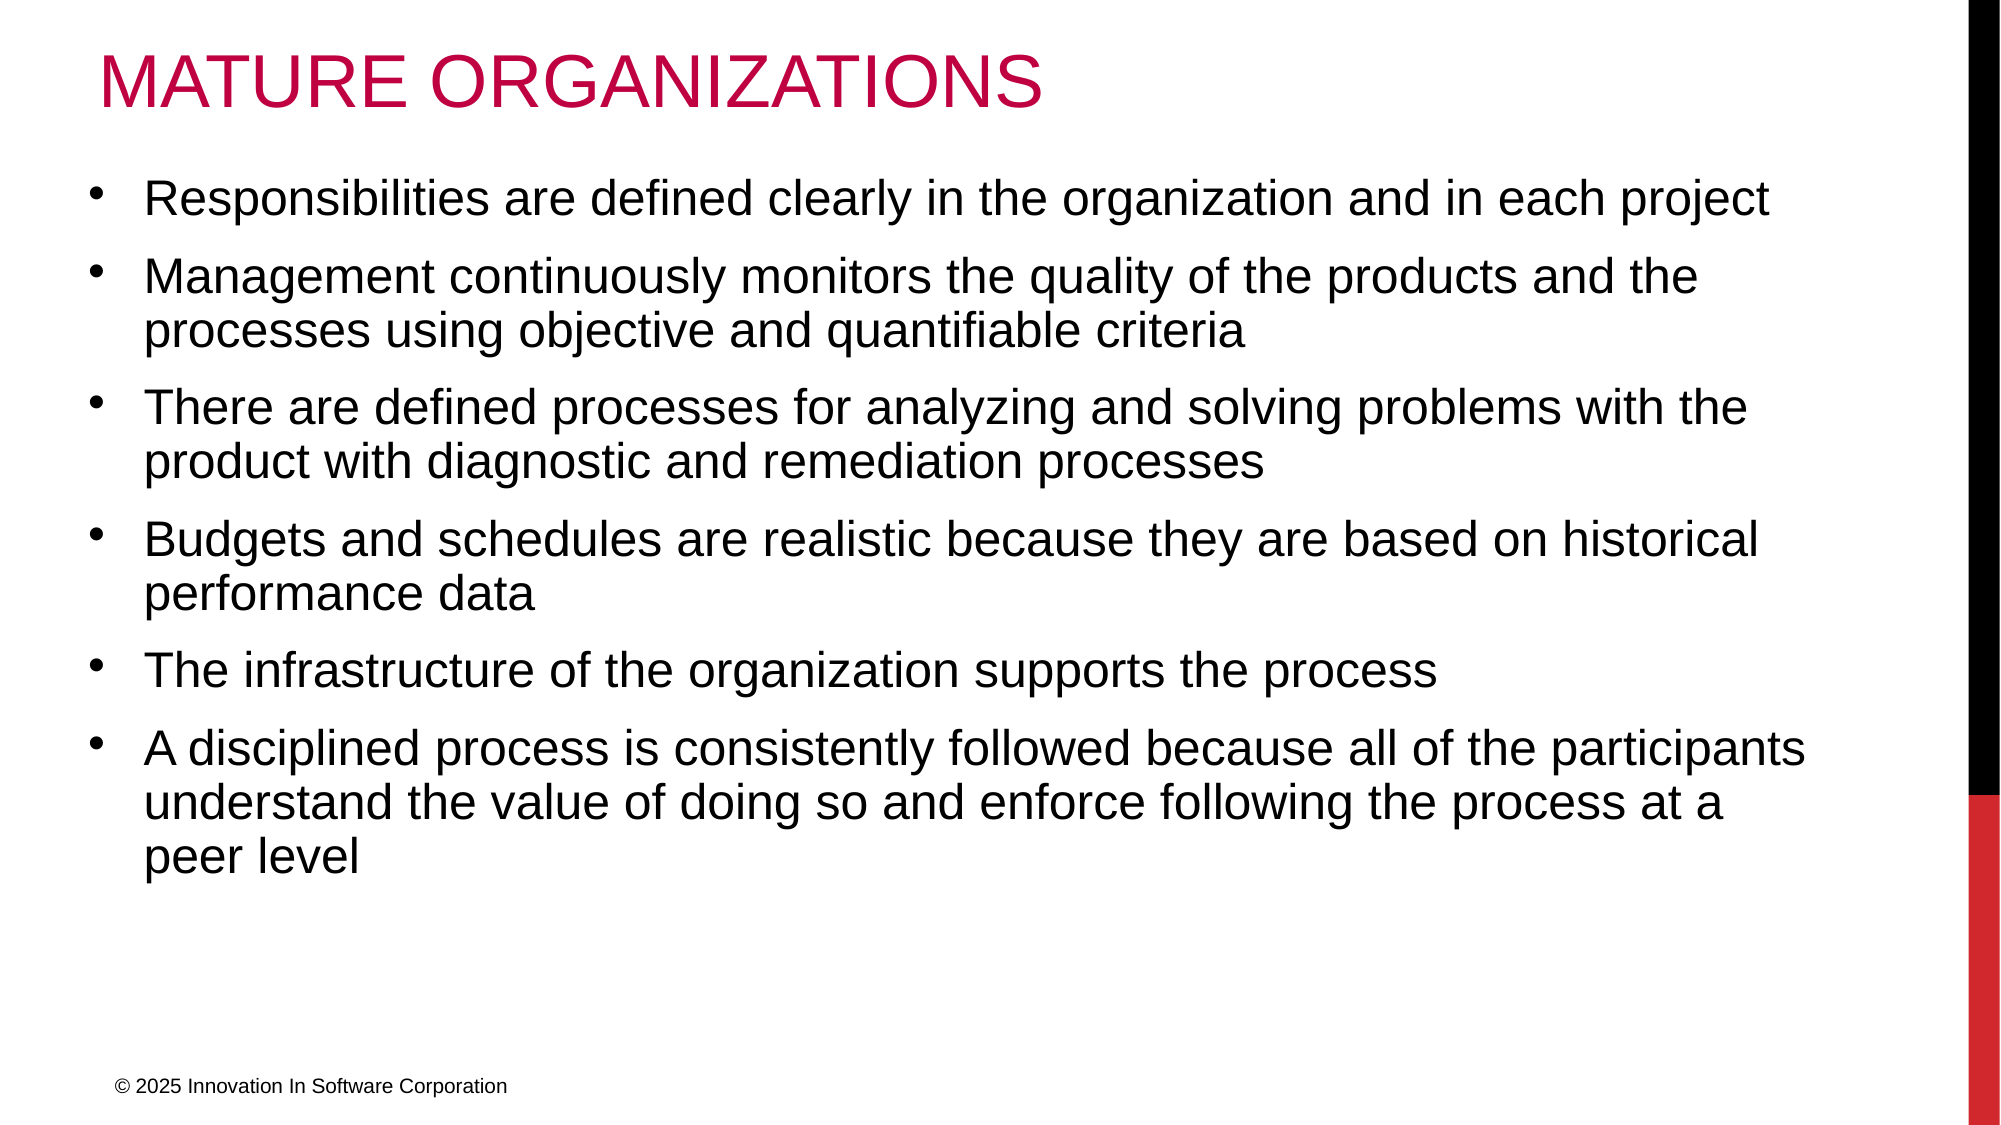

# Mature Organizations
Responsibilities are defined clearly in the organization and in each project
Management continuously monitors the quality of the products and the processes using objective and quantifiable criteria
There are defined processes for analyzing and solving problems with the product with diagnostic and remediation processes
Budgets and schedules are realistic because they are based on historical performance data
The infrastructure of the organization supports the process
A disciplined process is consistently followed because all of the participants understand the value of doing so and enforce following the process at a peer level

© 2025 Innovation In Software Corporation